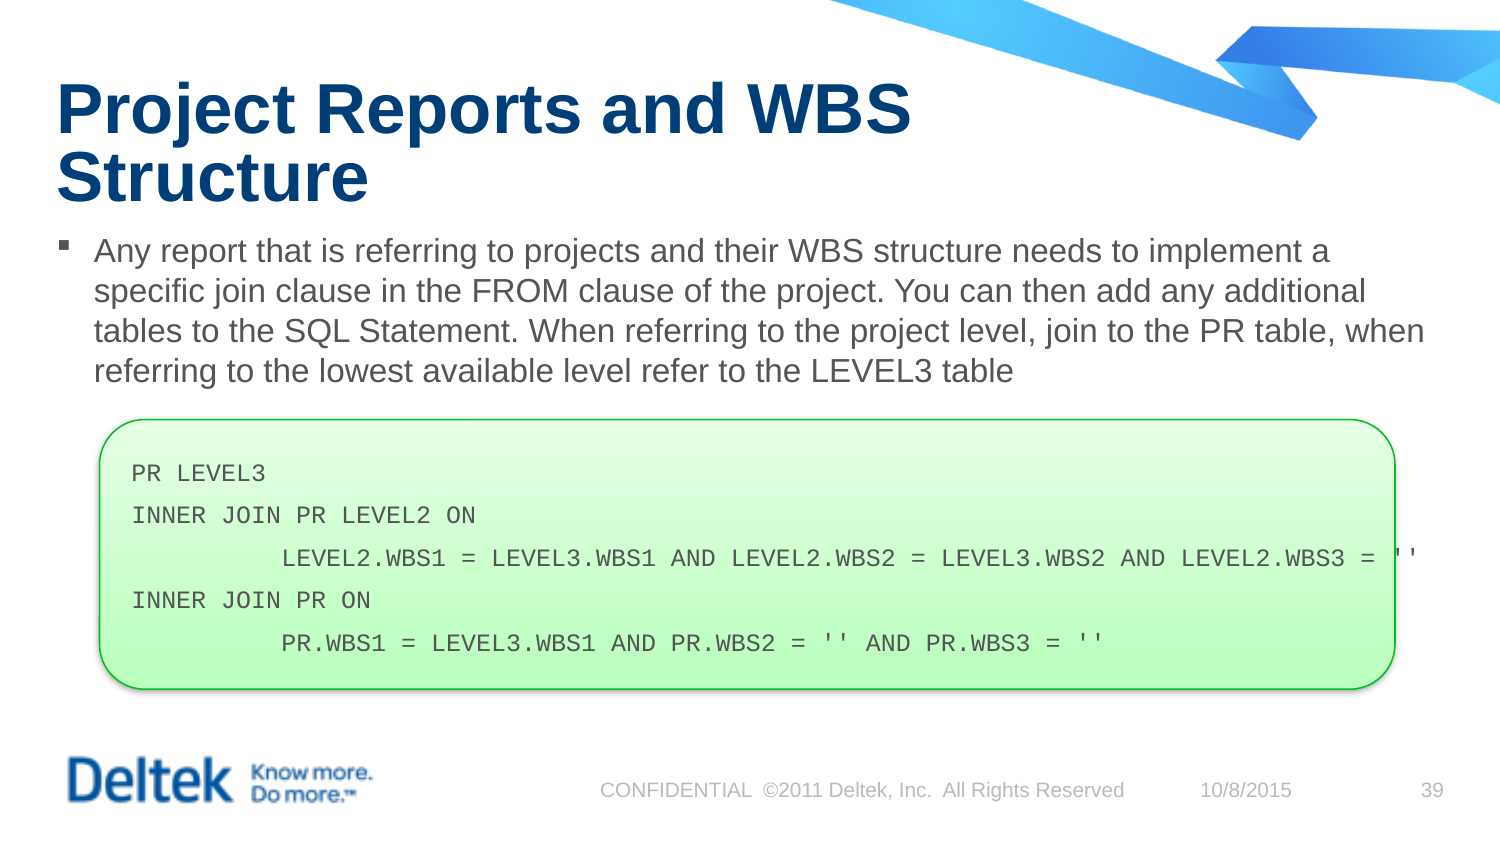

# Project Reports and WBS Structure
Any report that is referring to projects and their WBS structure needs to implement a specific join clause in the FROM clause of the project. You can then add any additional tables to the SQL Statement. When referring to the project level, join to the PR table, when referring to the lowest available level refer to the LEVEL3 table

PR LEVEL3
INNER JOIN PR LEVEL2 ON
	LEVEL2.WBS1 = LEVEL3.WBS1 AND LEVEL2.WBS2 = LEVEL3.WBS2 AND LEVEL2.WBS3 = ''
INNER JOIN PR ON
	PR.WBS1 = LEVEL3.WBS1 AND PR.WBS2 = '' AND PR.WBS3 = ''

CONFIDENTIAL  ©2011 Deltek, Inc.  All Rights Reserved
10/8/2015
39